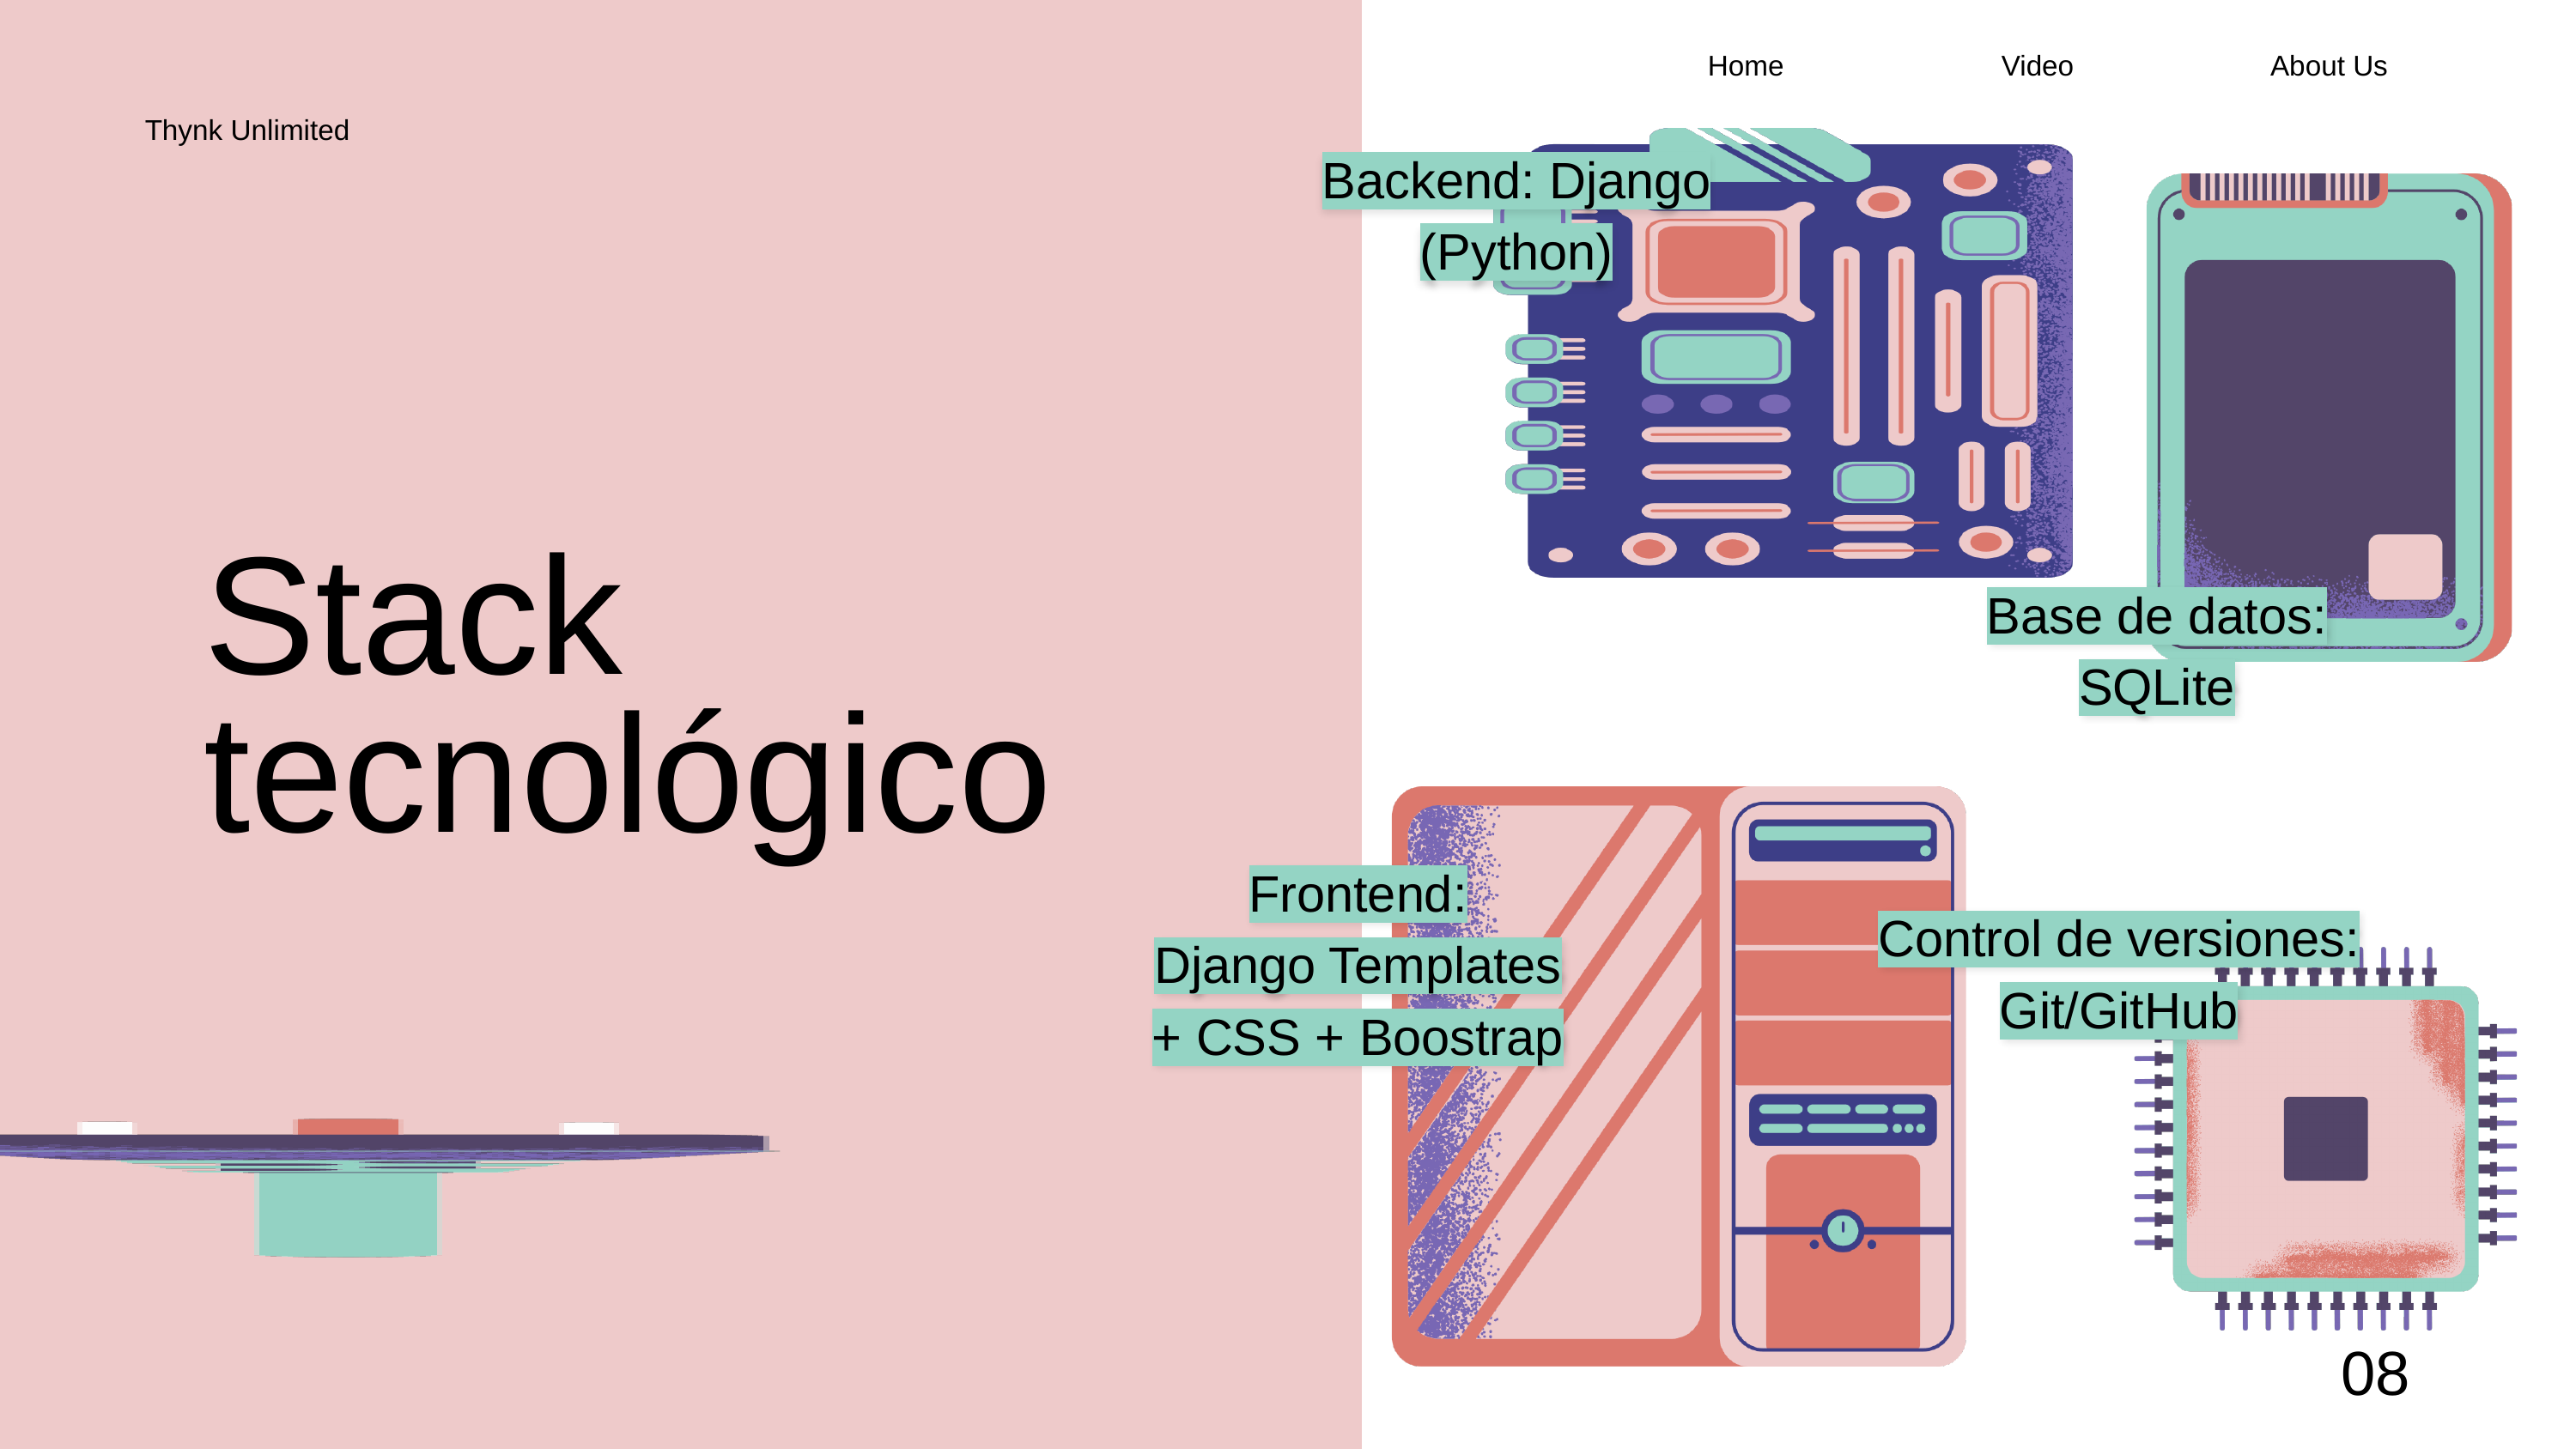

Home
Video
About Us

Thynk Unlimited
Backend: Django (Python)

Stack tecnológico
Base de datos:
SQLite

Frontend:
Django Templates + CSS + Boostrap
Control de versiones: Git/GitHub

08